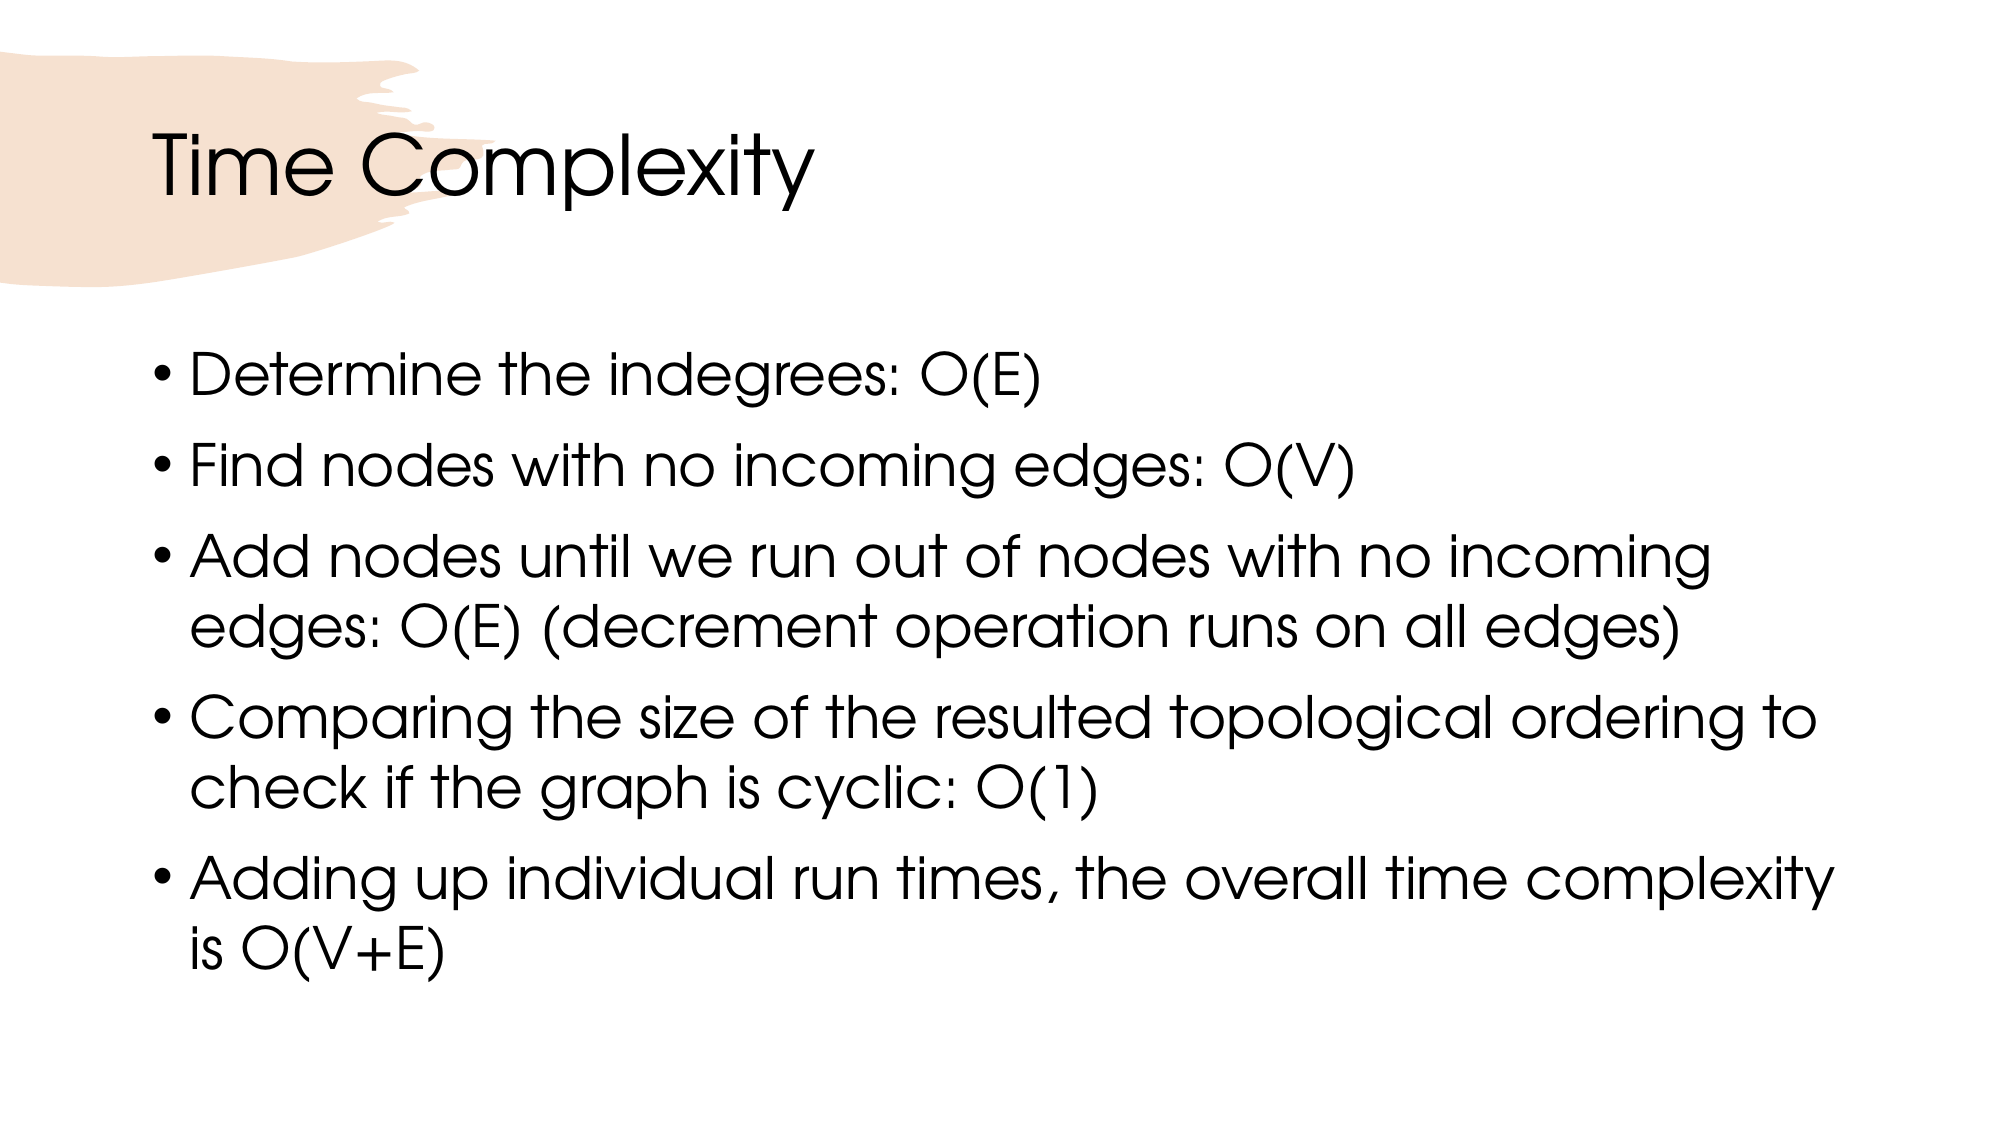

# Time Complexity
Determine the indegrees: O(E)
Find nodes with no incoming edges: O(V)
Add nodes until we run out of nodes with no incoming edges: O(E) (decrement operation runs on all edges)
Comparing the size of the resulted topological ordering to check if the graph is cyclic: O(1)
Adding up individual run times, the overall time complexity is O(V+E)